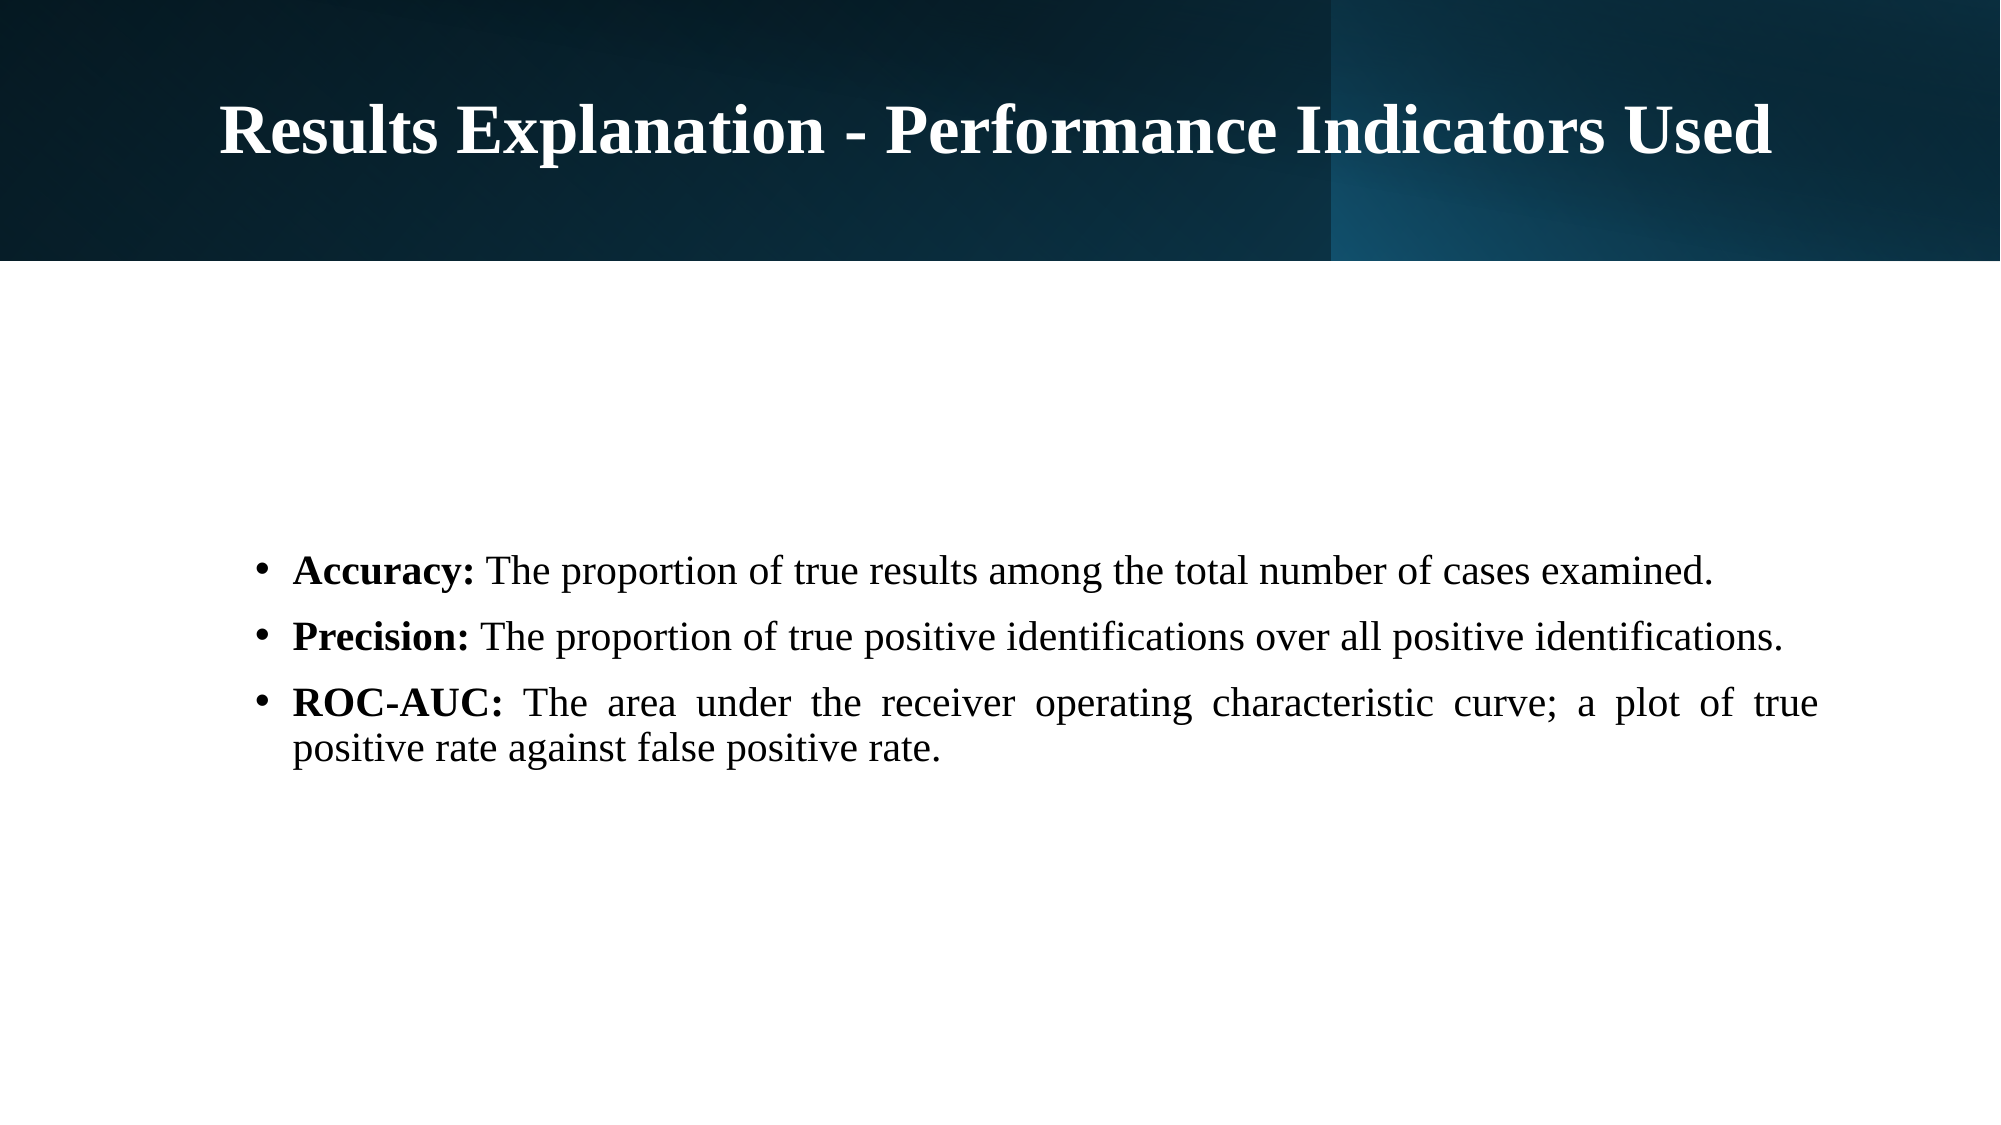

# Results Explanation - Performance Indicators Used
Accuracy: The proportion of true results among the total number of cases examined.
Precision: The proportion of true positive identifications over all positive identifications.
ROC-AUC: The area under the receiver operating characteristic curve; a plot of true positive rate against false positive rate.